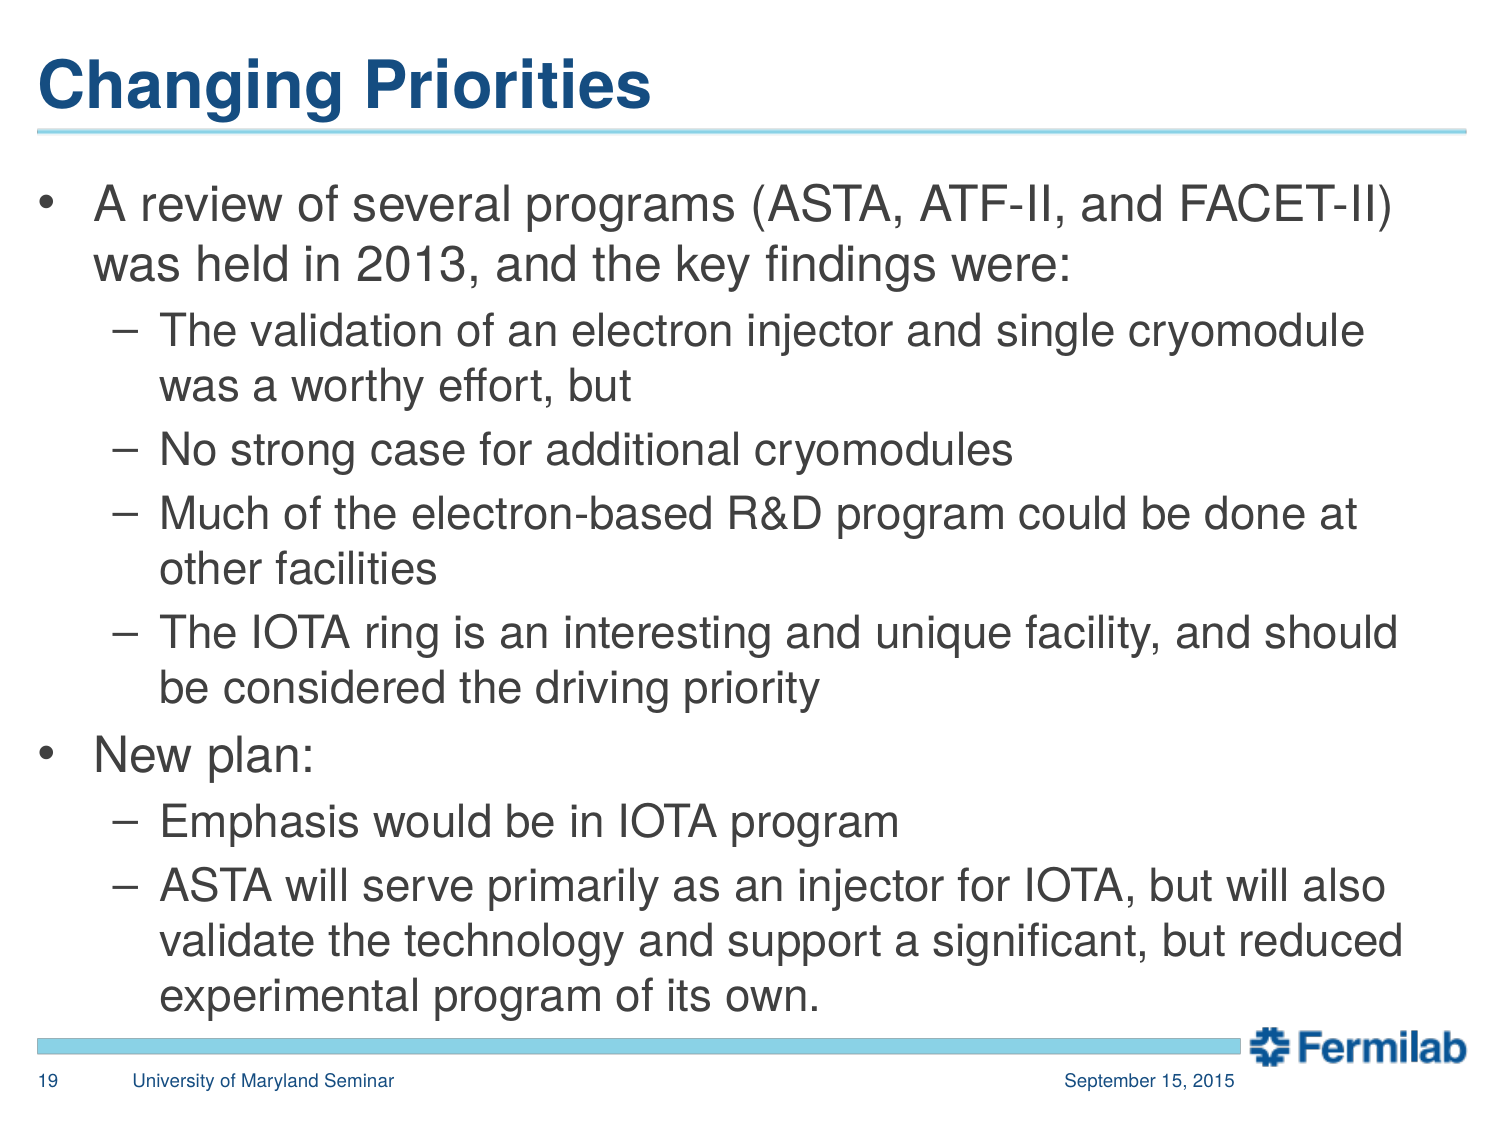

# Changing Priorities
A review of several programs (ASTA, ATF-II, and FACET-II) was held in 2013, and the key findings were:
The validation of an electron injector and single cryomodule was a worthy effort, but
No strong case for additional cryomodules
Much of the electron-based R&D program could be done at other facilities
The IOTA ring is an interesting and unique facility, and should be considered the driving priority
New plan:
Emphasis would be in IOTA program
ASTA will serve primarily as an injector for IOTA, but will also validate the technology and support a significant, but reduced experimental program of its own.
19
University of Maryland Seminar
September 15, 2015